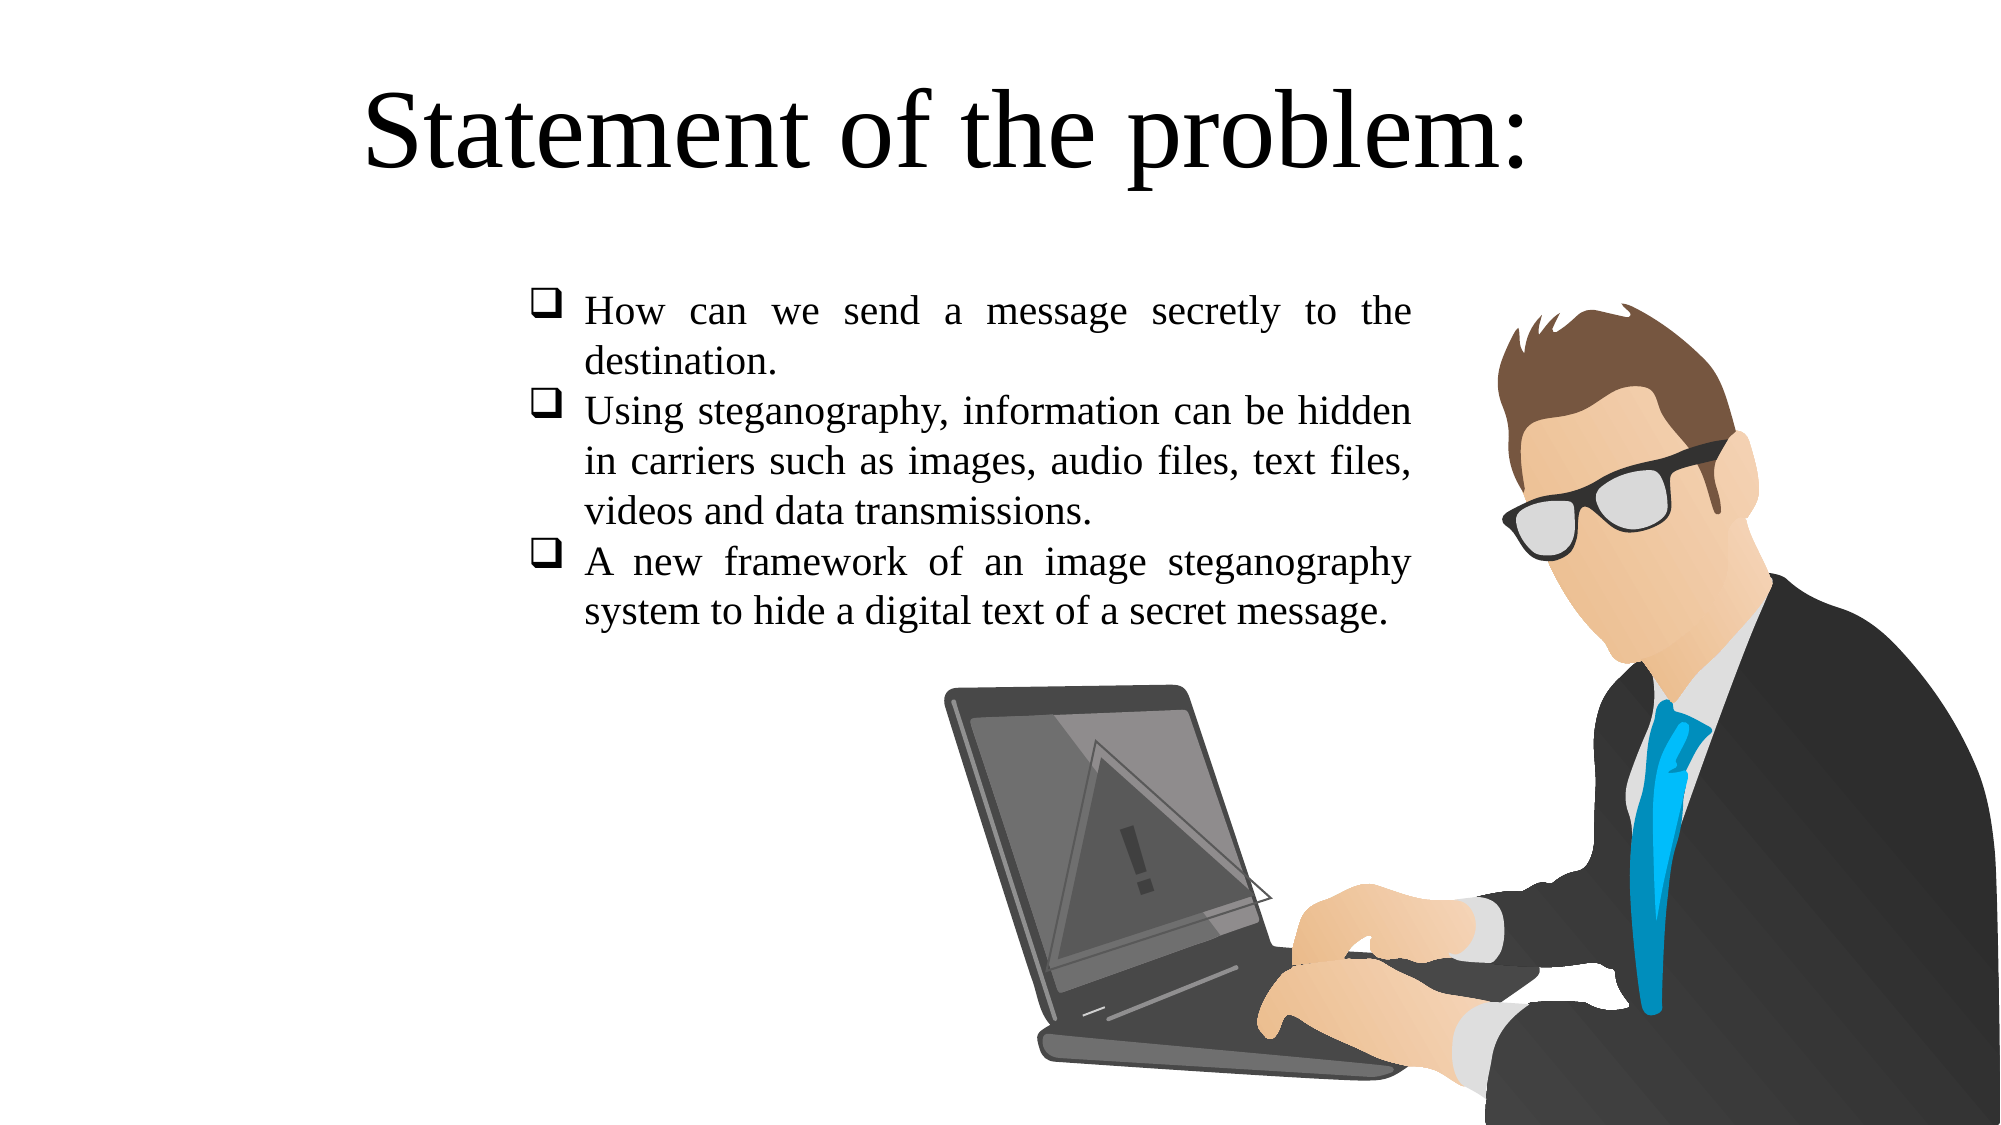

Statement of the problem:
How can we send a message secretly to the destination.
Using steganography, information can be hidden in carriers such as images, audio files, text files, videos and data transmissions.
A new framework of an image steganography system to hide a digital text of a secret message.

!